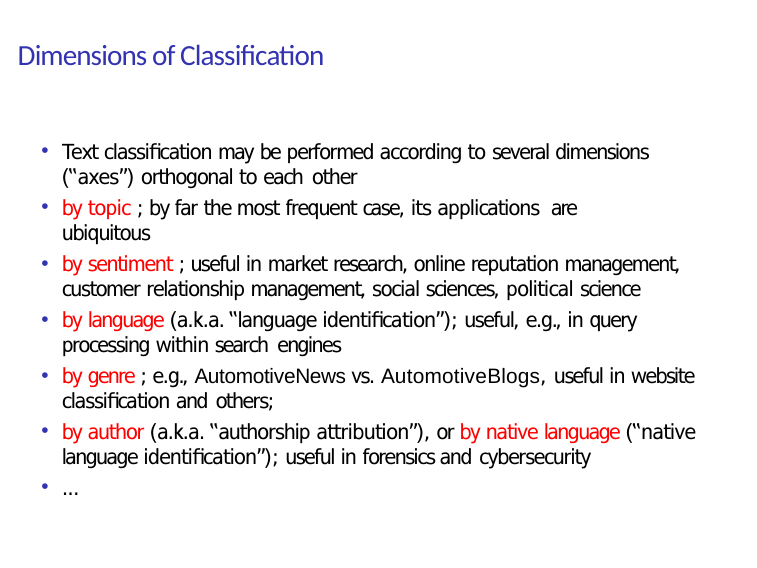

# Dimensions of Classification
Text classification may be performed according to several dimensions  (“axes”) orthogonal to each other
by topic ; by far the most frequent case, its applications are ubiquitous
by sentiment ; useful in market research, online reputation management,  customer relationship management, social sciences, political science
by language (a.k.a. “language identification”); useful, e.g., in query  processing within search engines
by genre ; e.g., AutomotiveNews vs. AutomotiveBlogs, useful in website  classification and others;
by author (a.k.a. “authorship attribution”), or by native language (“native  language identification”); useful in forensics and cybersecurity
...